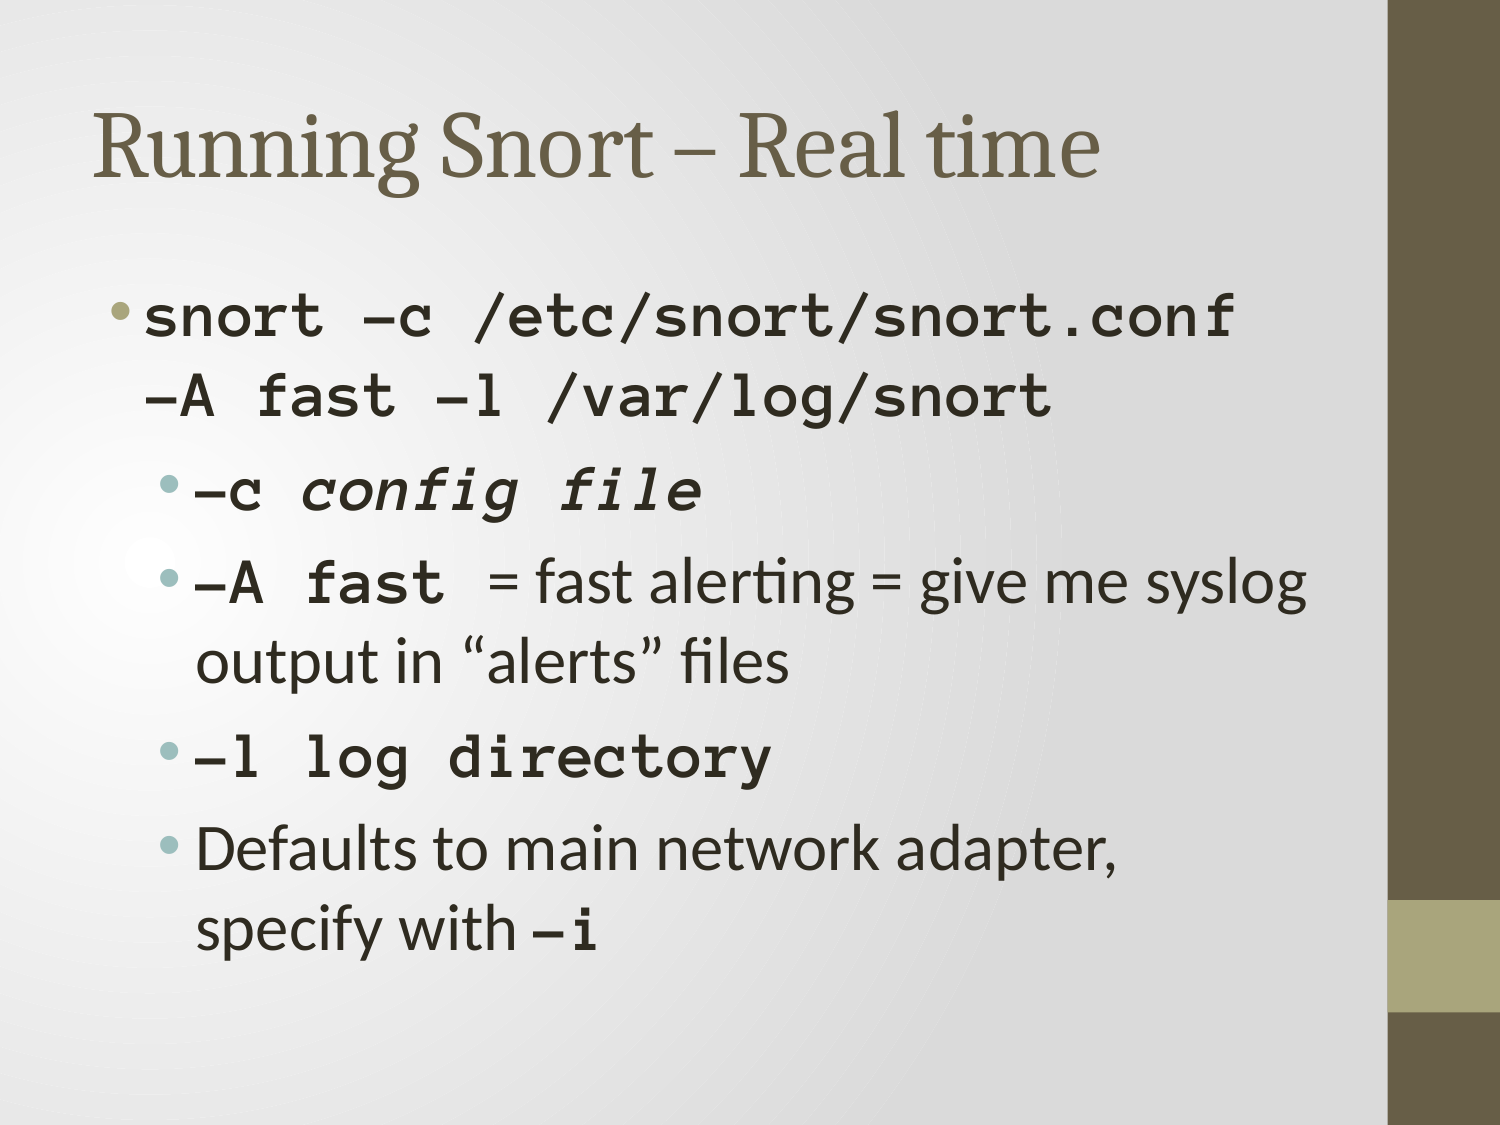

# Running Snort – Real time
snort –c /etc/snort/snort.conf –A fast –l /var/log/snort
-c config file
-A fast = fast alerting = give me syslog output in “alerts” files
-l log directory
Defaults to main network adapter, specify with –i